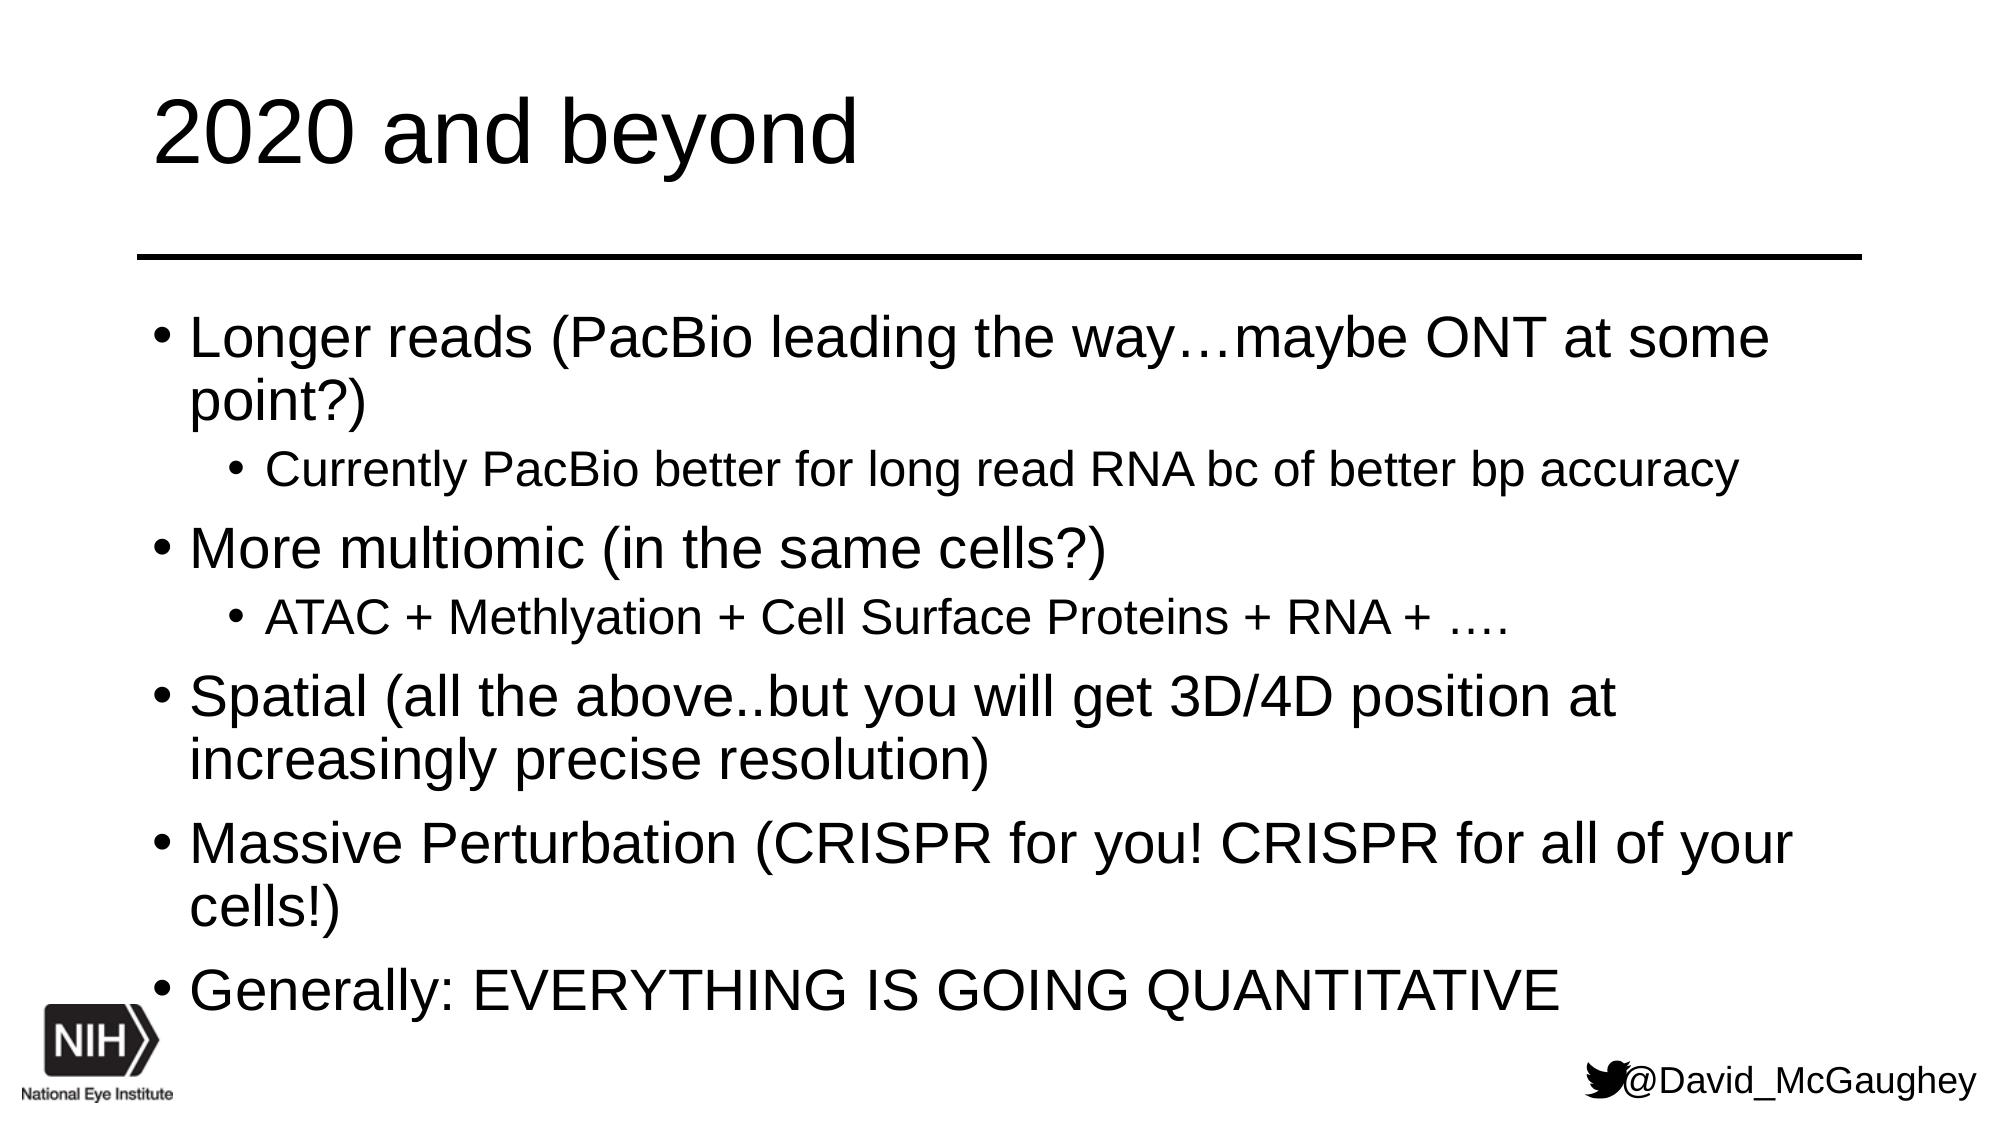

# 2020 and beyond
Longer reads (PacBio leading the way…maybe ONT at some point?)
Currently PacBio better for long read RNA bc of better bp accuracy
More multiomic (in the same cells?)
ATAC + Methlyation + Cell Surface Proteins + RNA + ….
Spatial (all the above..but you will get 3D/4D position at increasingly precise resolution)
Massive Perturbation (CRISPR for you! CRISPR for all of your cells!)
Generally: EVERYTHING IS GOING QUANTITATIVE